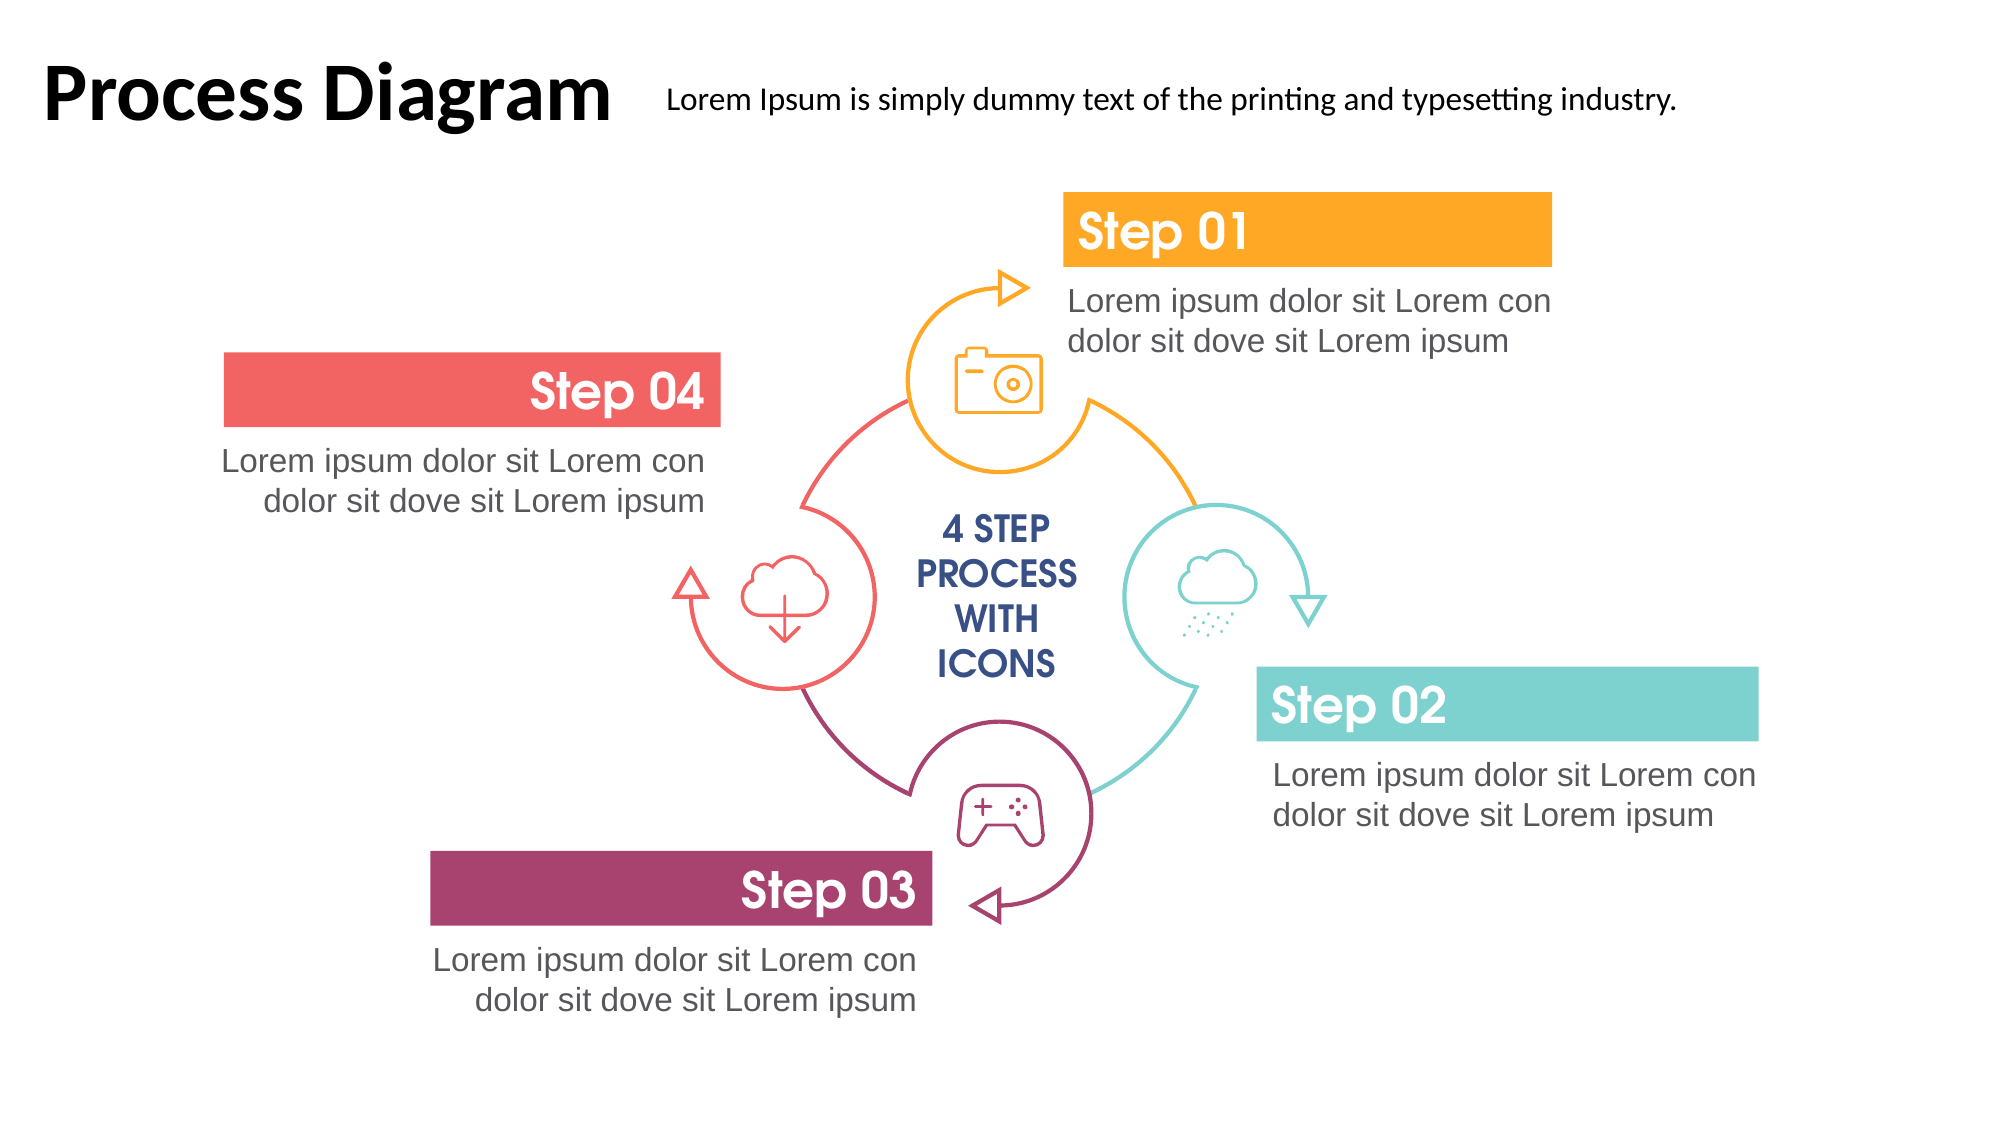

Process Diagram
Lorem Ipsum is simply dummy text of the printing and typesetting industry.
Step 01

Lorem ipsum dolor sit Lorem con dolor sit dove sit Lorem ipsum

Step 04

Lorem ipsum dolor sit Lorem con dolor sit dove sit Lorem ipsum
4 STEP PROCESS WITH ICONS

Step 02

Lorem ipsum dolor sit Lorem con dolor sit dove sit Lorem ipsum

Step 03
Lorem ipsum dolor sit Lorem con dolor sit dove sit Lorem ipsum